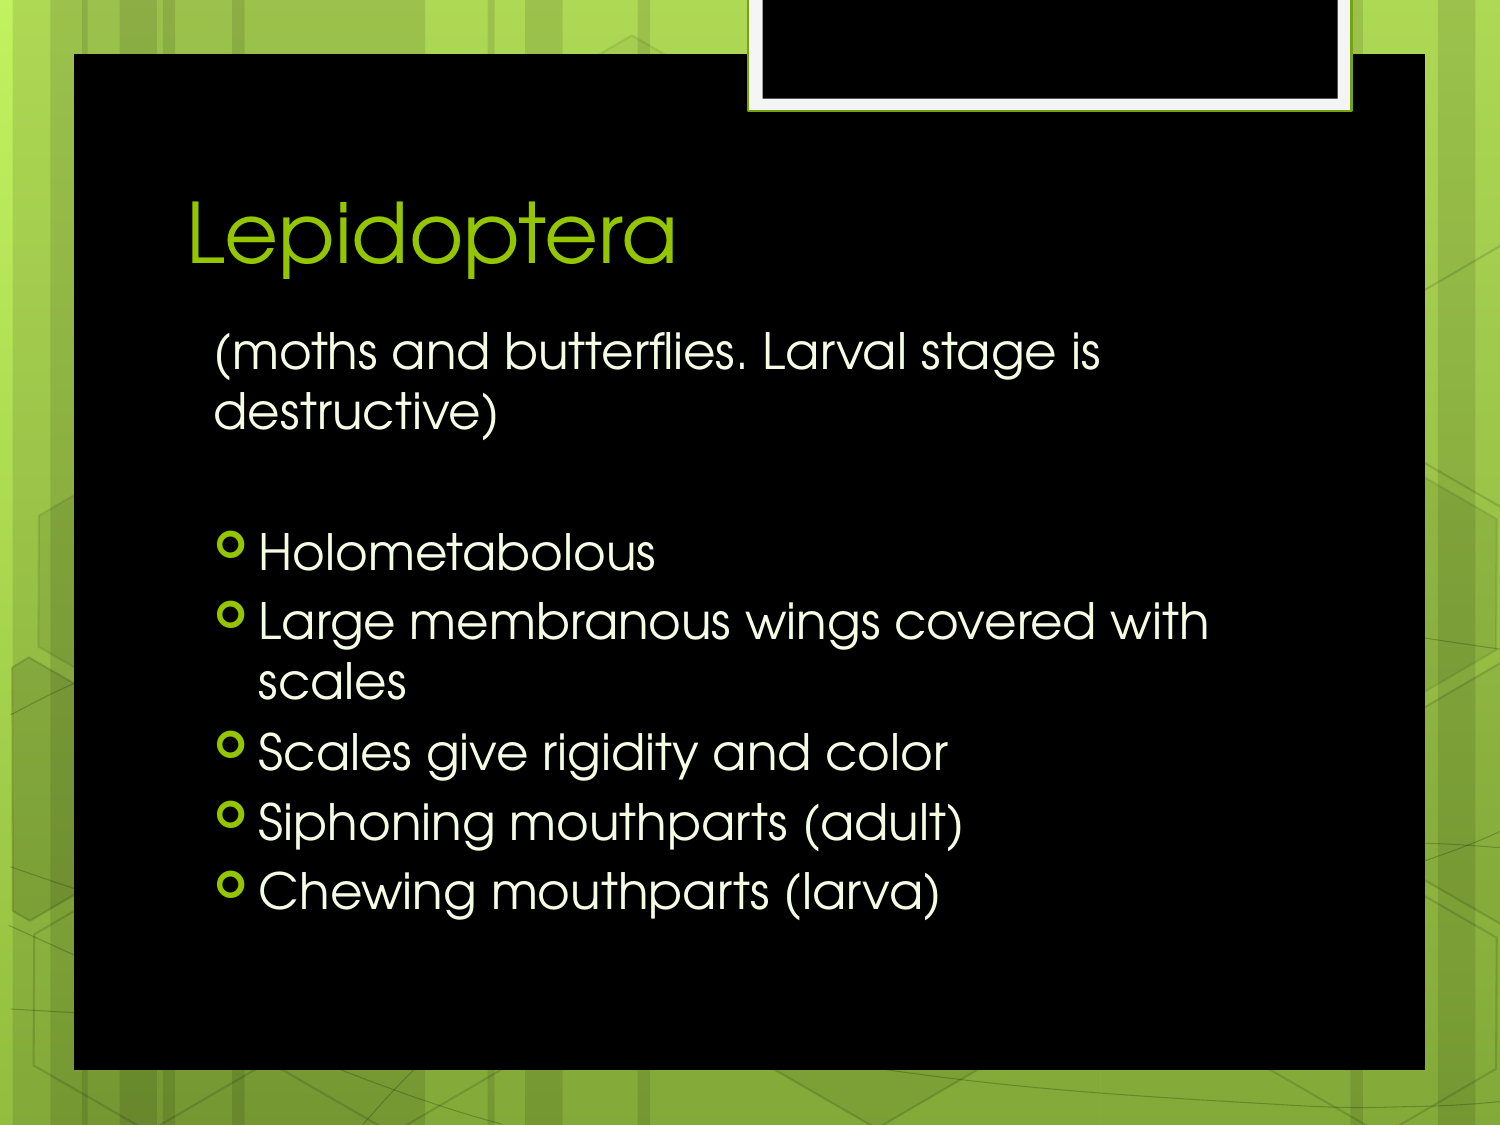

# Lepidoptera
(moths and butterflies. Larval stage is destructive)

Holometabolous
Large membranous wings covered with scales
Scales give rigidity and color
Siphoning mouthparts (adult)
Chewing mouthparts (larva)